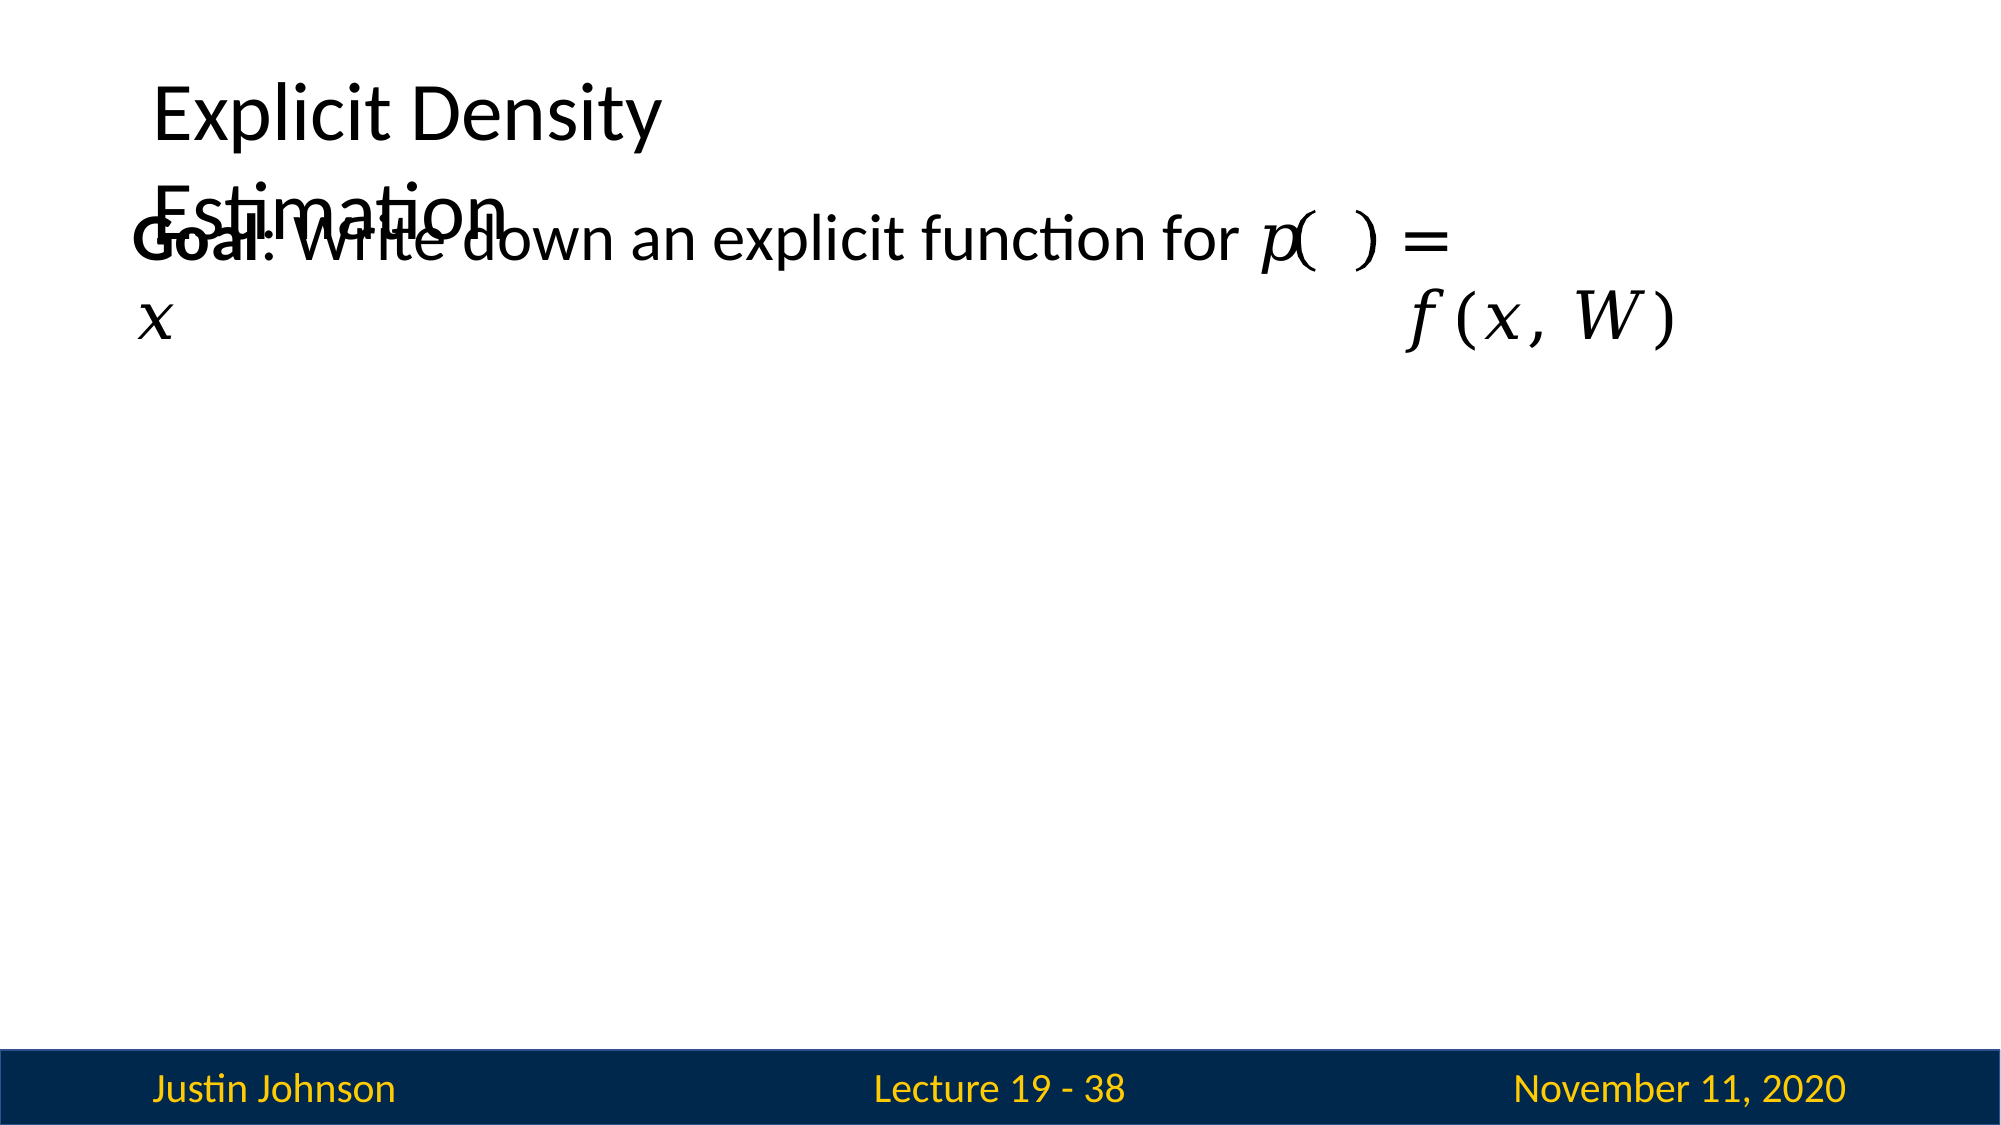

# Explicit Density Estimation
Goal: Write down an explicit function for 𝑝	𝑥
= 𝑓(𝑥, 𝑊)

Justin Johnson
November 11, 2020
Lecture 19 - 38